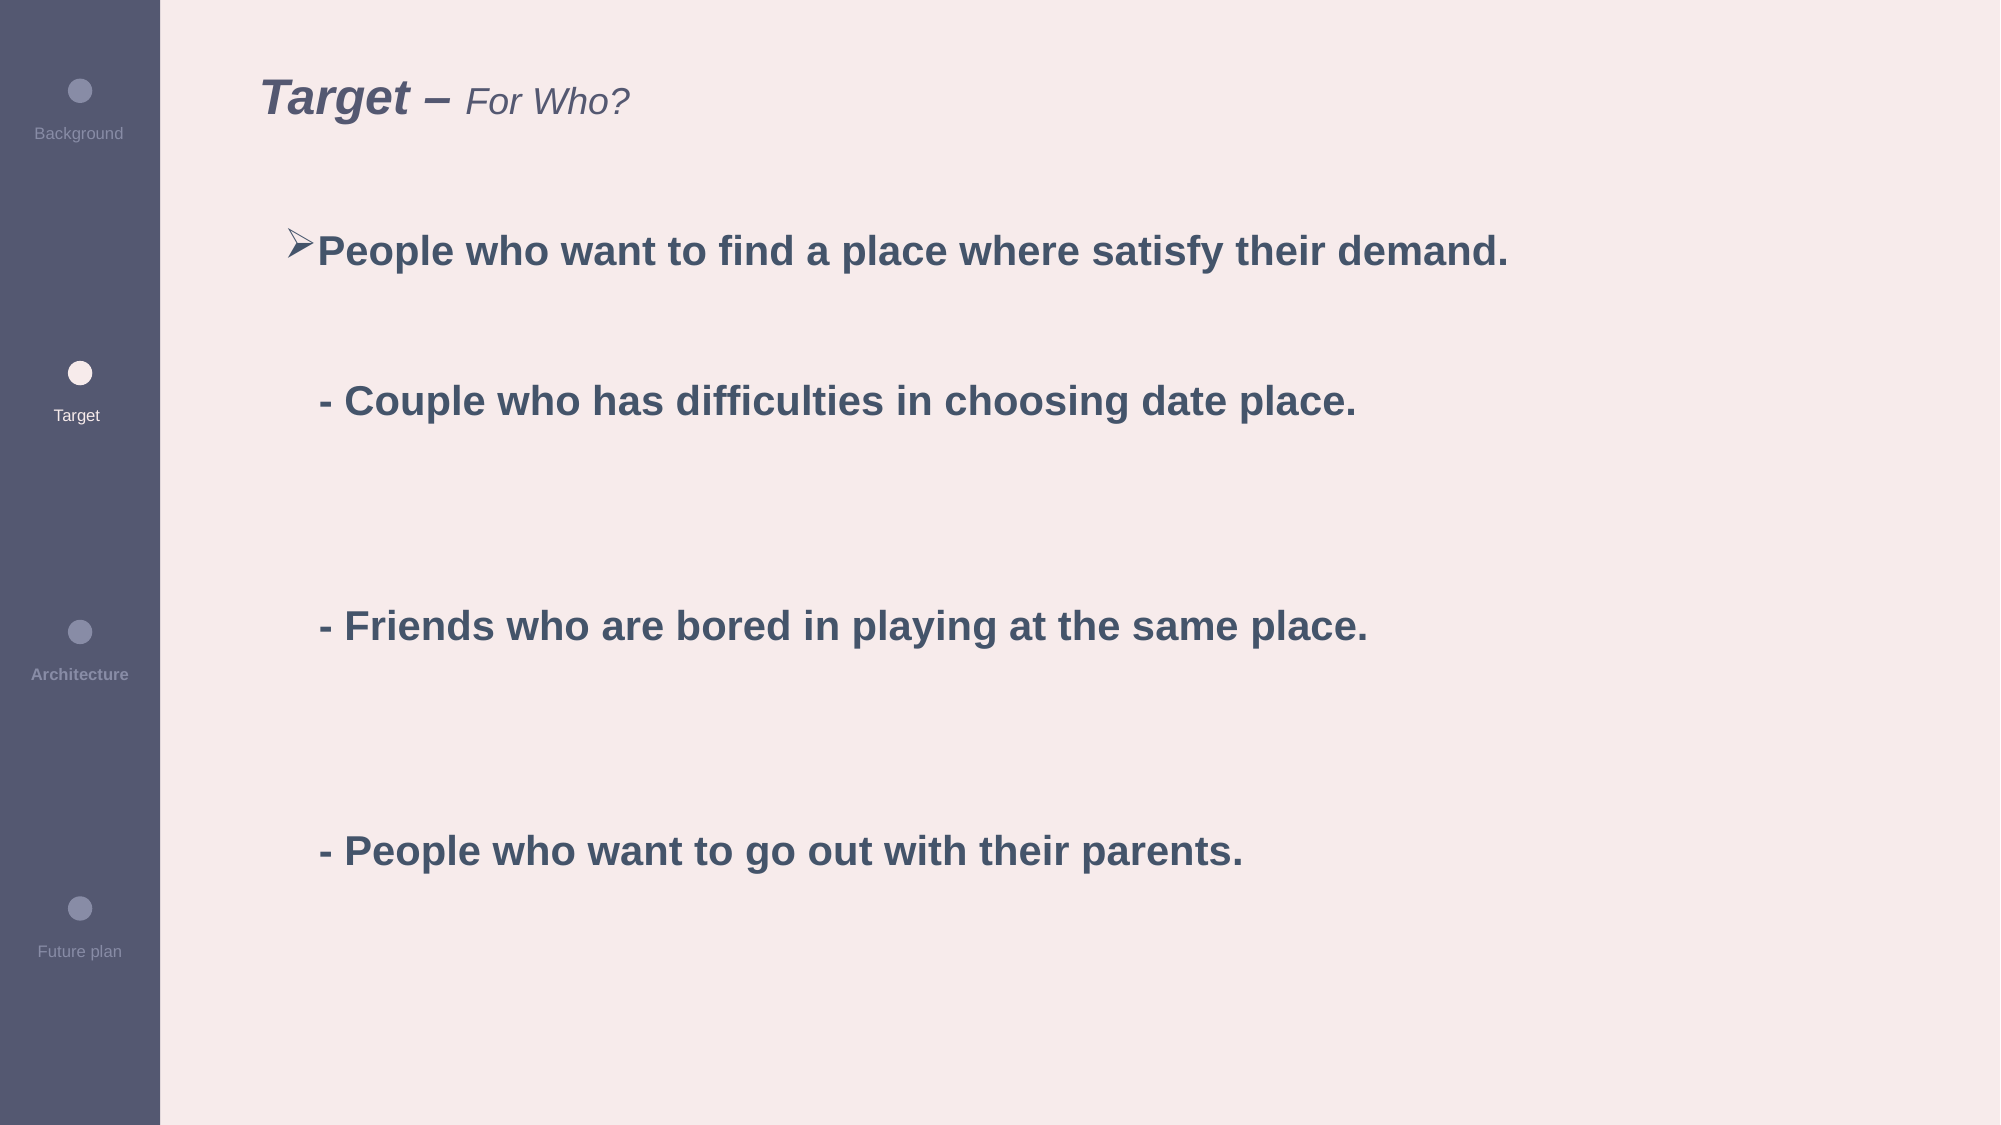

Target – For Who?

Background
People who want to find a place where satisfy their demand.

   - Couple who has difficulties in choosing date place.

   - Friends who are bored in playing at the same place.

   - People who want to go out with their parents.

Target

Architecture

Future plan